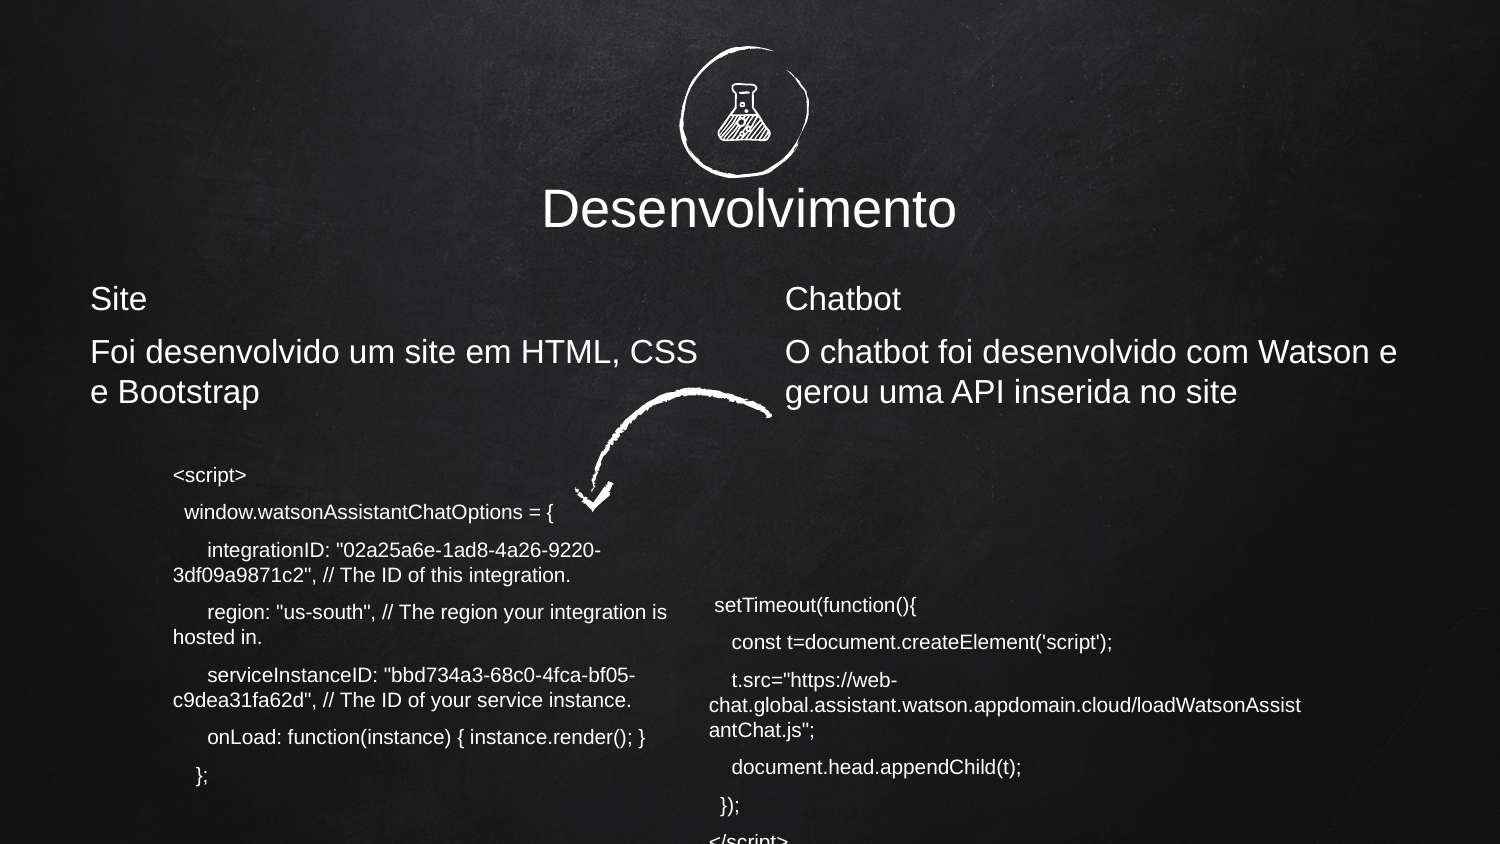

# Desenvolvimento
Site
Foi desenvolvido um site em HTML, CSS e Bootstrap
Chatbot
O chatbot foi desenvolvido com Watson e gerou uma API inserida no site

<script>
  window.watsonAssistantChatOptions = {
      integrationID: "02a25a6e-1ad8-4a26-9220-3df09a9871c2", // The ID of this integration.
      region: "us-south", // The region your integration is hosted in.
      serviceInstanceID: "bbd734a3-68c0-4fca-bf05-c9dea31fa62d", // The ID of your service instance.
      onLoad: function(instance) { instance.render(); }
    };
 setTimeout(function(){
    const t=document.createElement('script');
    t.src="https://web-chat.global.assistant.watson.appdomain.cloud/loadWatsonAssistantChat.js";
    document.head.appendChild(t);
  });
</script>